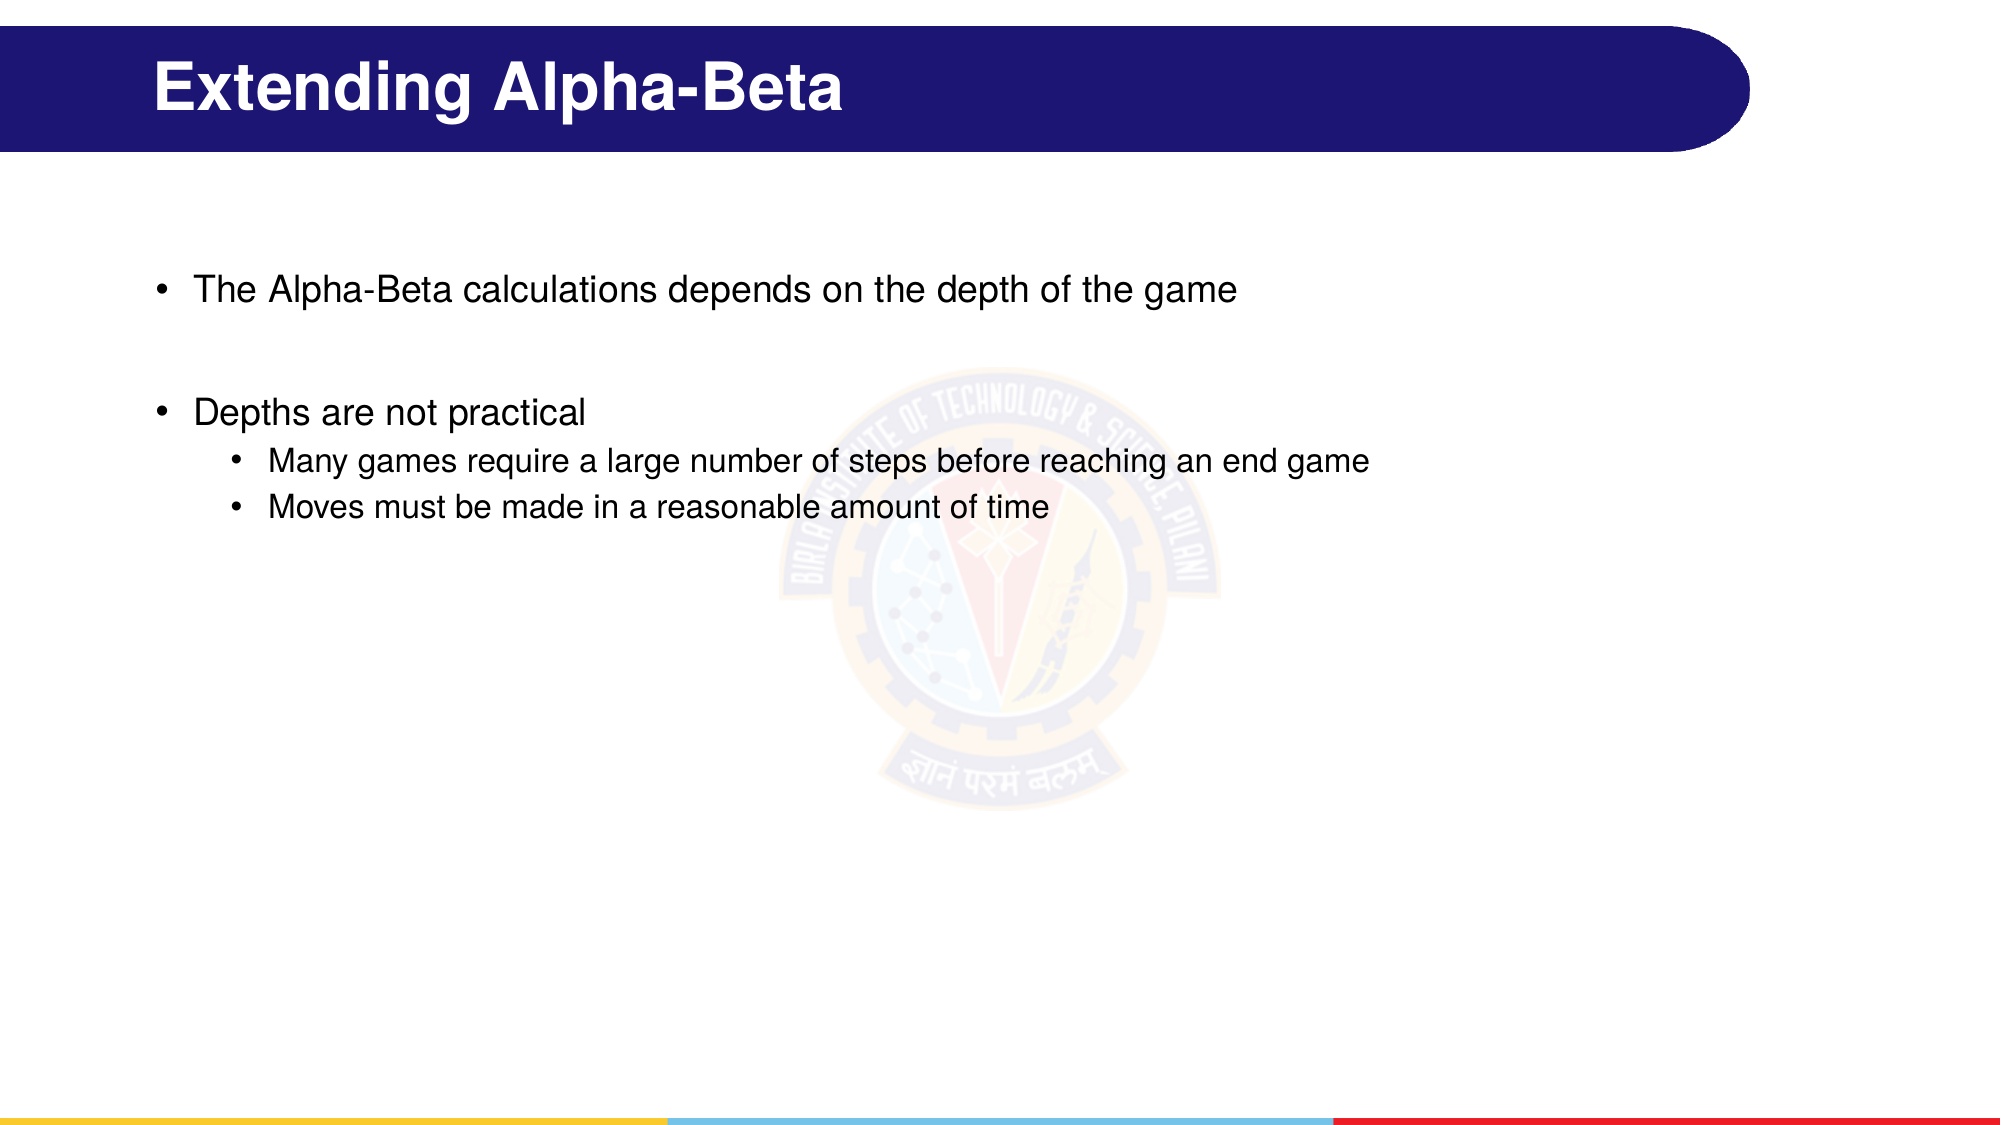

# Extending Alpha-Beta

The Alpha-Beta calculations depends on the depth of the game

Depths are not practical
Many games require a large number of steps before reaching an end game
Moves must be made in a reasonable amount of time